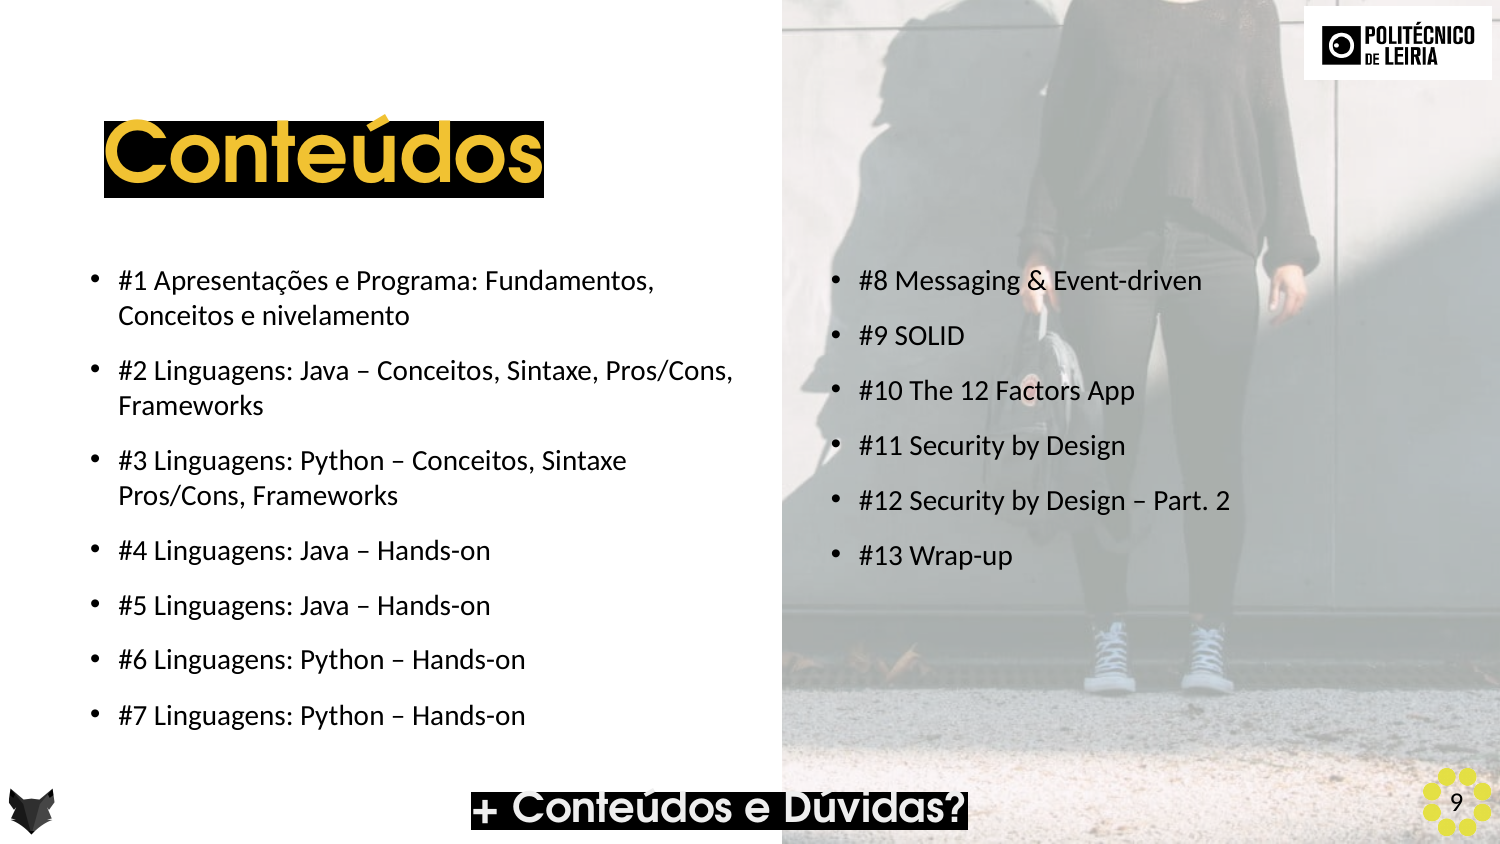

Conteúdos
#8 Messaging & Event-driven

#9 SOLID

#10 The 12 Factors App

#11 Security by Design

#12 Security by Design – Part. 2

#13 Wrap-up
#1 Apresentações e Programa: Fundamentos, Conceitos e nivelamento

#2 Linguagens: Java – Conceitos, Sintaxe, Pros/Cons, Frameworks

#3 Linguagens: Python – Conceitos, Sintaxe Pros/Cons, Frameworks

#4 Linguagens: Java – Hands-on

#5 Linguagens: Java – Hands-on

#6 Linguagens: Python – Hands-on

#7 Linguagens: Python – Hands-on
+ Conteúdos e Dúvidas?
9